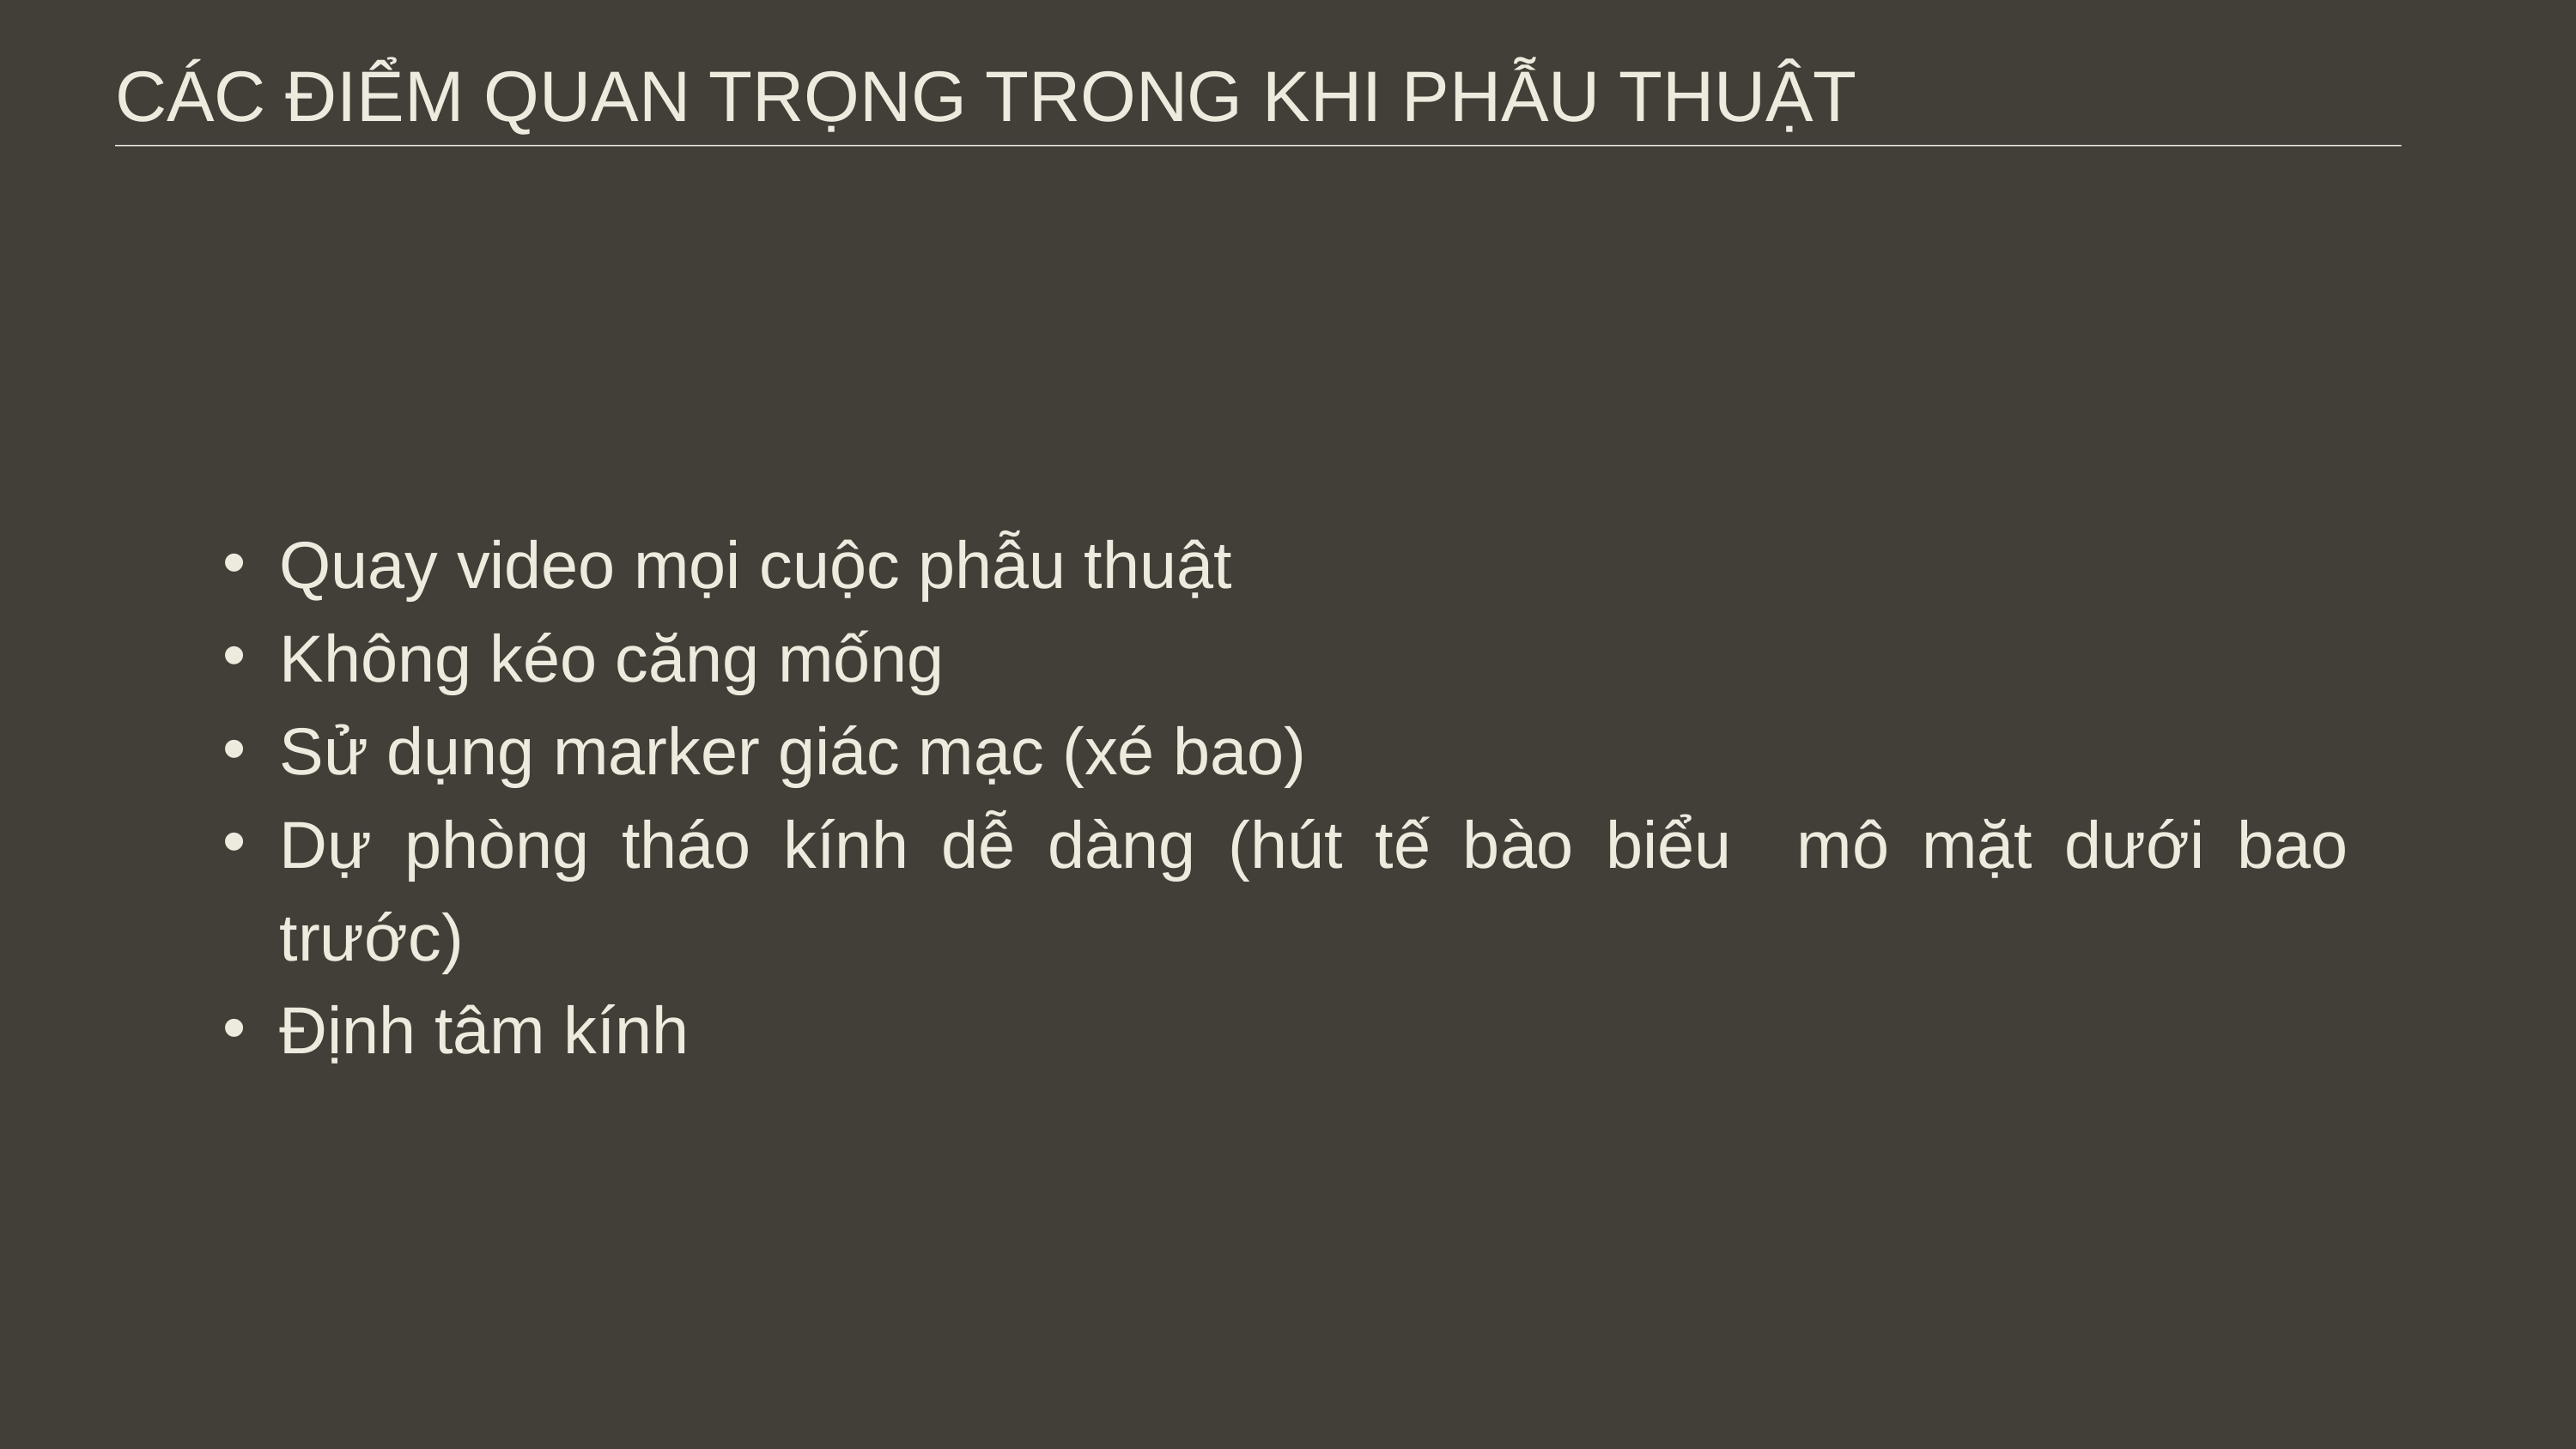

CÁC ĐIỂM QUAN TRỌNG TRONG KHI PHẪU THUẬT
Quay video mọi cuộc phẫu thuật
Không kéo căng mống
Sử dụng marker giác mạc (xé bao)
Dự phòng tháo kính dễ dàng (hút tế bào biểu  mô mặt dưới bao trước)
Định tâm kính